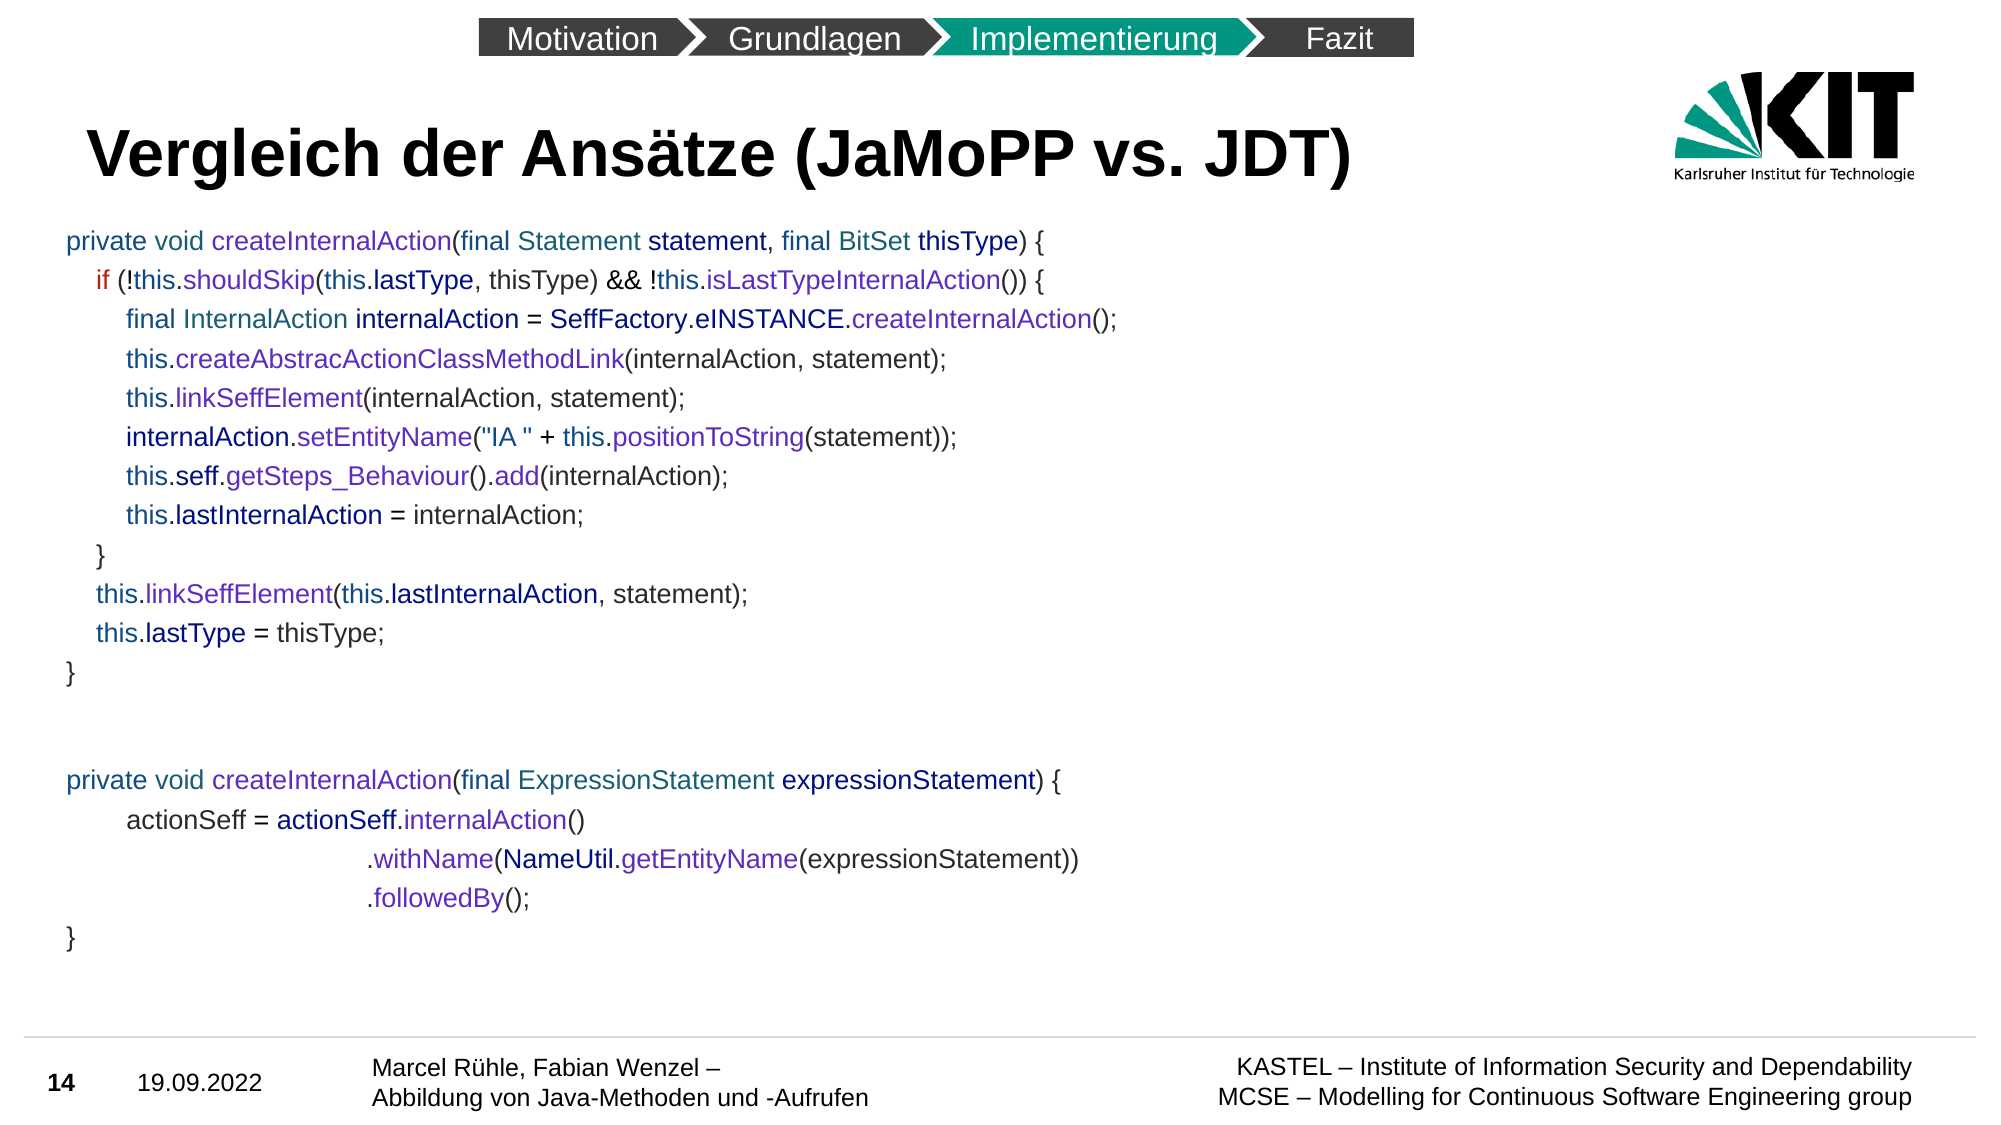

Fazit
Motivation
Implementierung
Grundlagen
# Vergleich der Ansätze (JaMoPP vs. JDT)
private void createInternalAction(final Statement statement, final BitSet thisType) {
    if (!this.shouldSkip(this.lastType, thisType) && !this.isLastTypeInternalAction()) {
        final InternalAction internalAction = SeffFactory.eINSTANCE.createInternalAction();
        this.createAbstracActionClassMethodLink(internalAction, statement);
        this.linkSeffElement(internalAction, statement);
        internalAction.setEntityName("IA " + this.positionToString(statement));
        this.seff.getSteps_Behaviour().add(internalAction);
        this.lastInternalAction = internalAction;
    }
    this.linkSeffElement(this.lastInternalAction, statement);
    this.lastType = thisType;
}

private void createInternalAction(final ExpressionStatement expressionStatement) {
        actionSeff = actionSeff.internalAction()
		.withName(NameUtil.getEntityName(expressionStatement))
		.followedBy();
}
14
19.09.2022